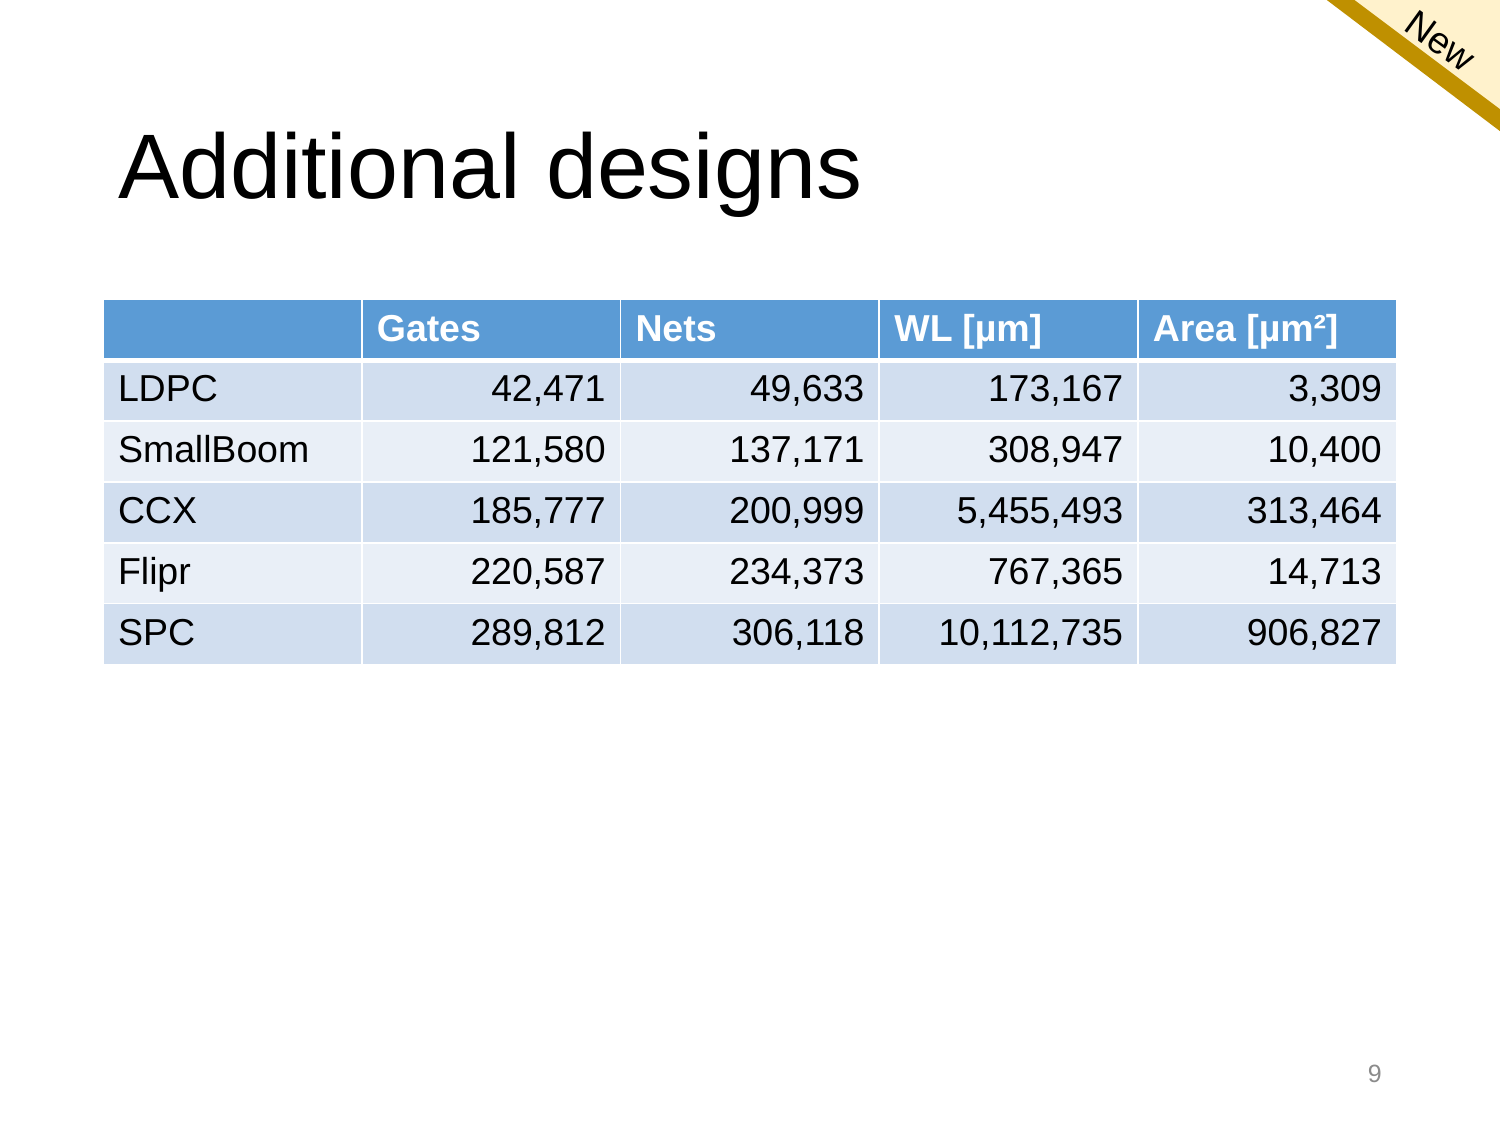

# Additional designs
|  | Gates | Nets | WL [µm] | Area [µm²] |
| --- | --- | --- | --- | --- |
| LDPC | 42,471 | 49,633 | 173,167 | 3,309 |
| SmallBoom | 121,580 | 137,171 | 308,947 | 10,400 |
| CCX | 185,777 | 200,999 | 5,455,493 | 313,464 |
| Flipr | 220,587 | 234,373 | 767,365 | 14,713 |
| SPC | 289,812 | 306,118 | 10,112,735 | 906,827 |
9